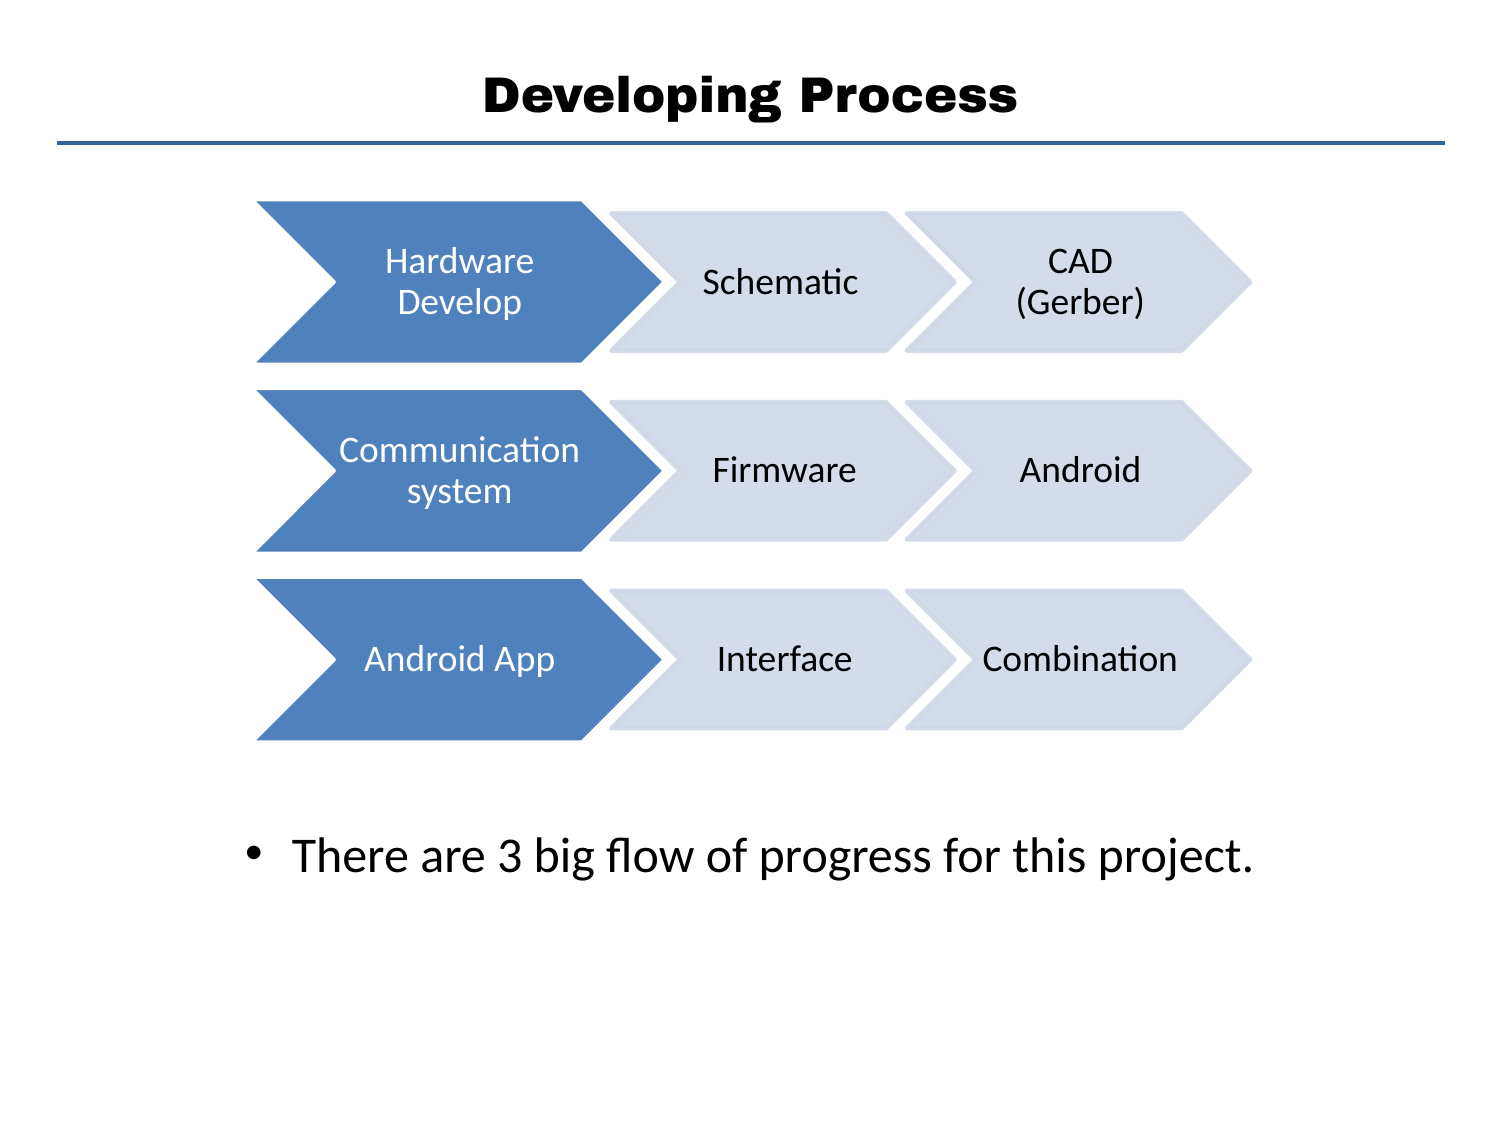

# Developing Process
Hardware Develop
Schematic
CAD (Gerber)
Communication system
Firmware
Android
Android App
Interface
Combination
There are 3 big flow of progress for this project.